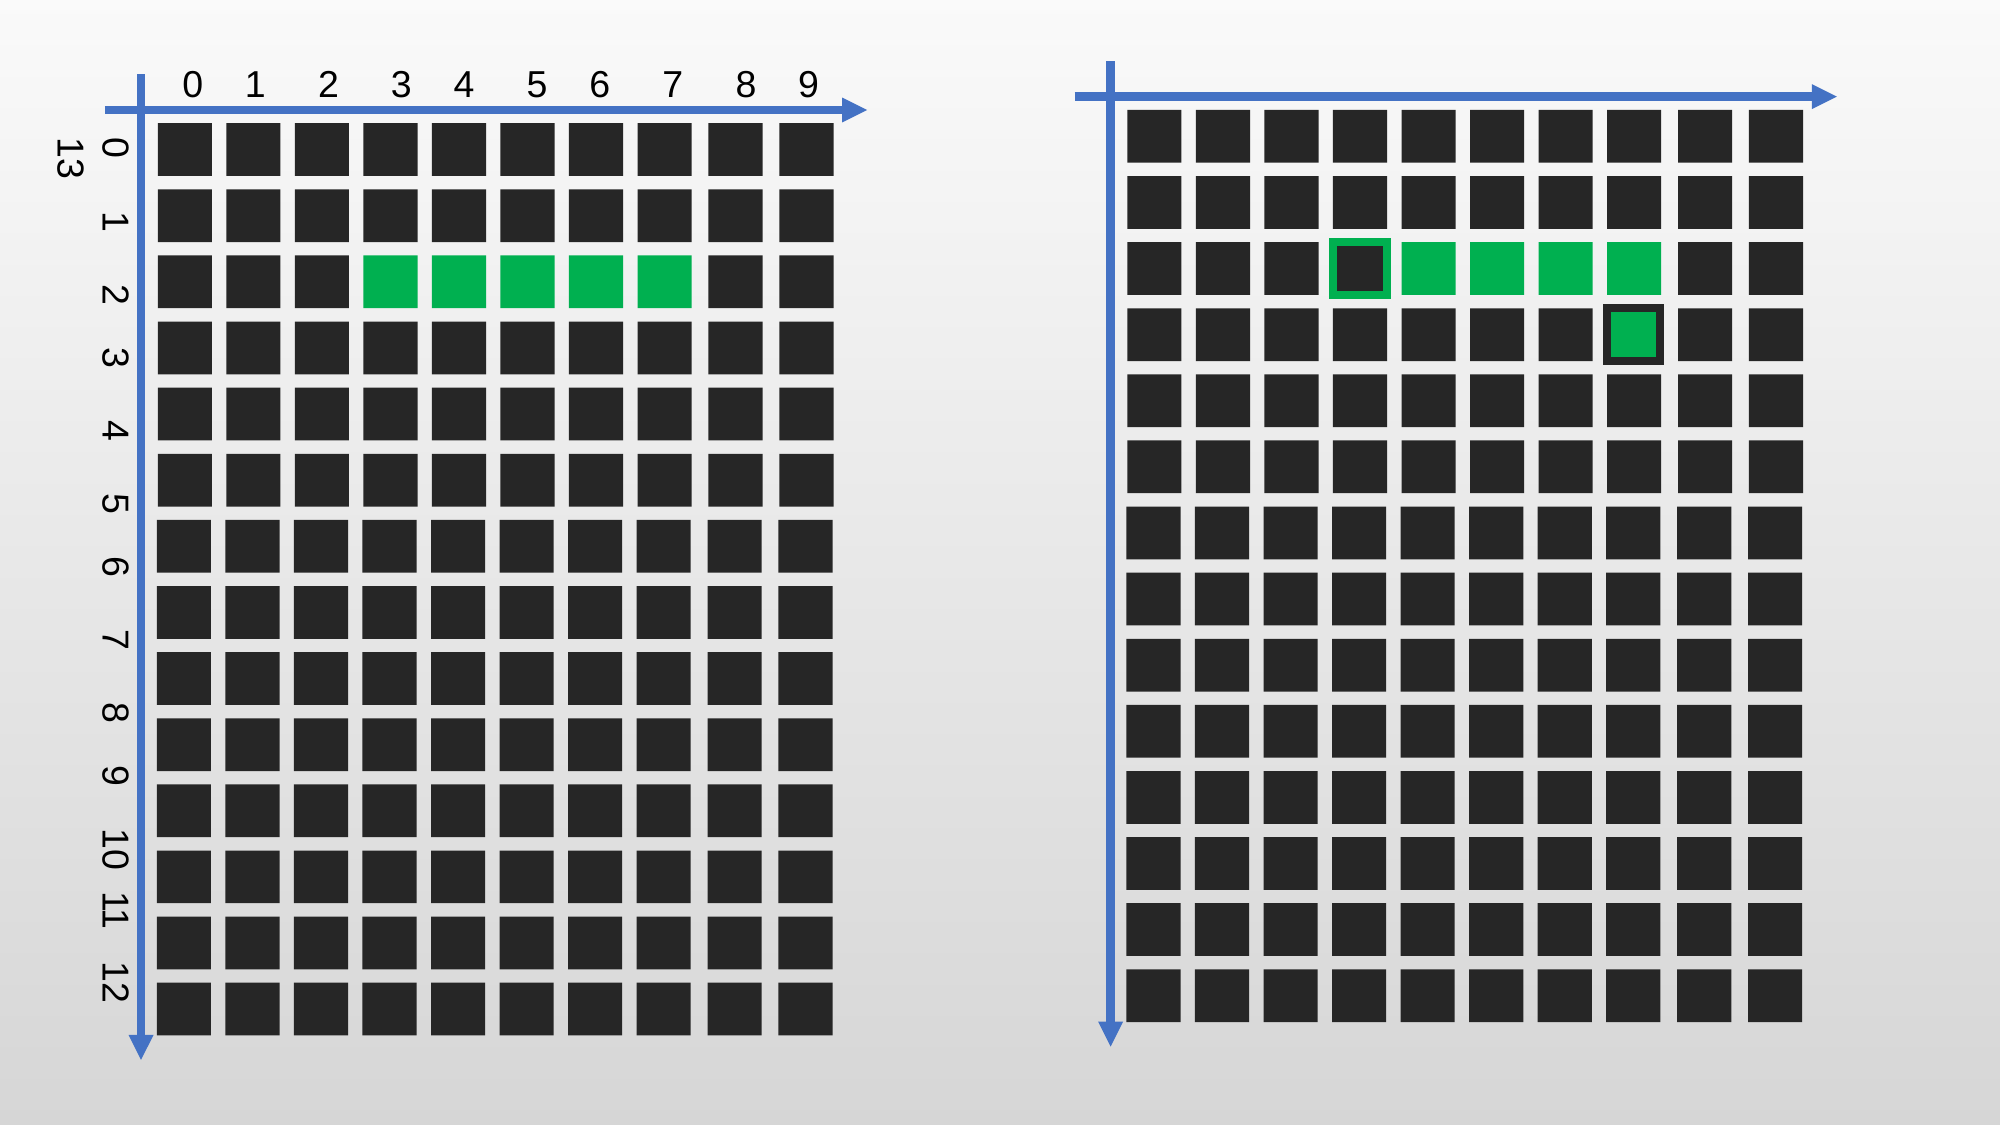

0    1     2     3    4     5    6     7     8    9

0     1     2    3     4     5    6     7     8    9    10  11   12   13